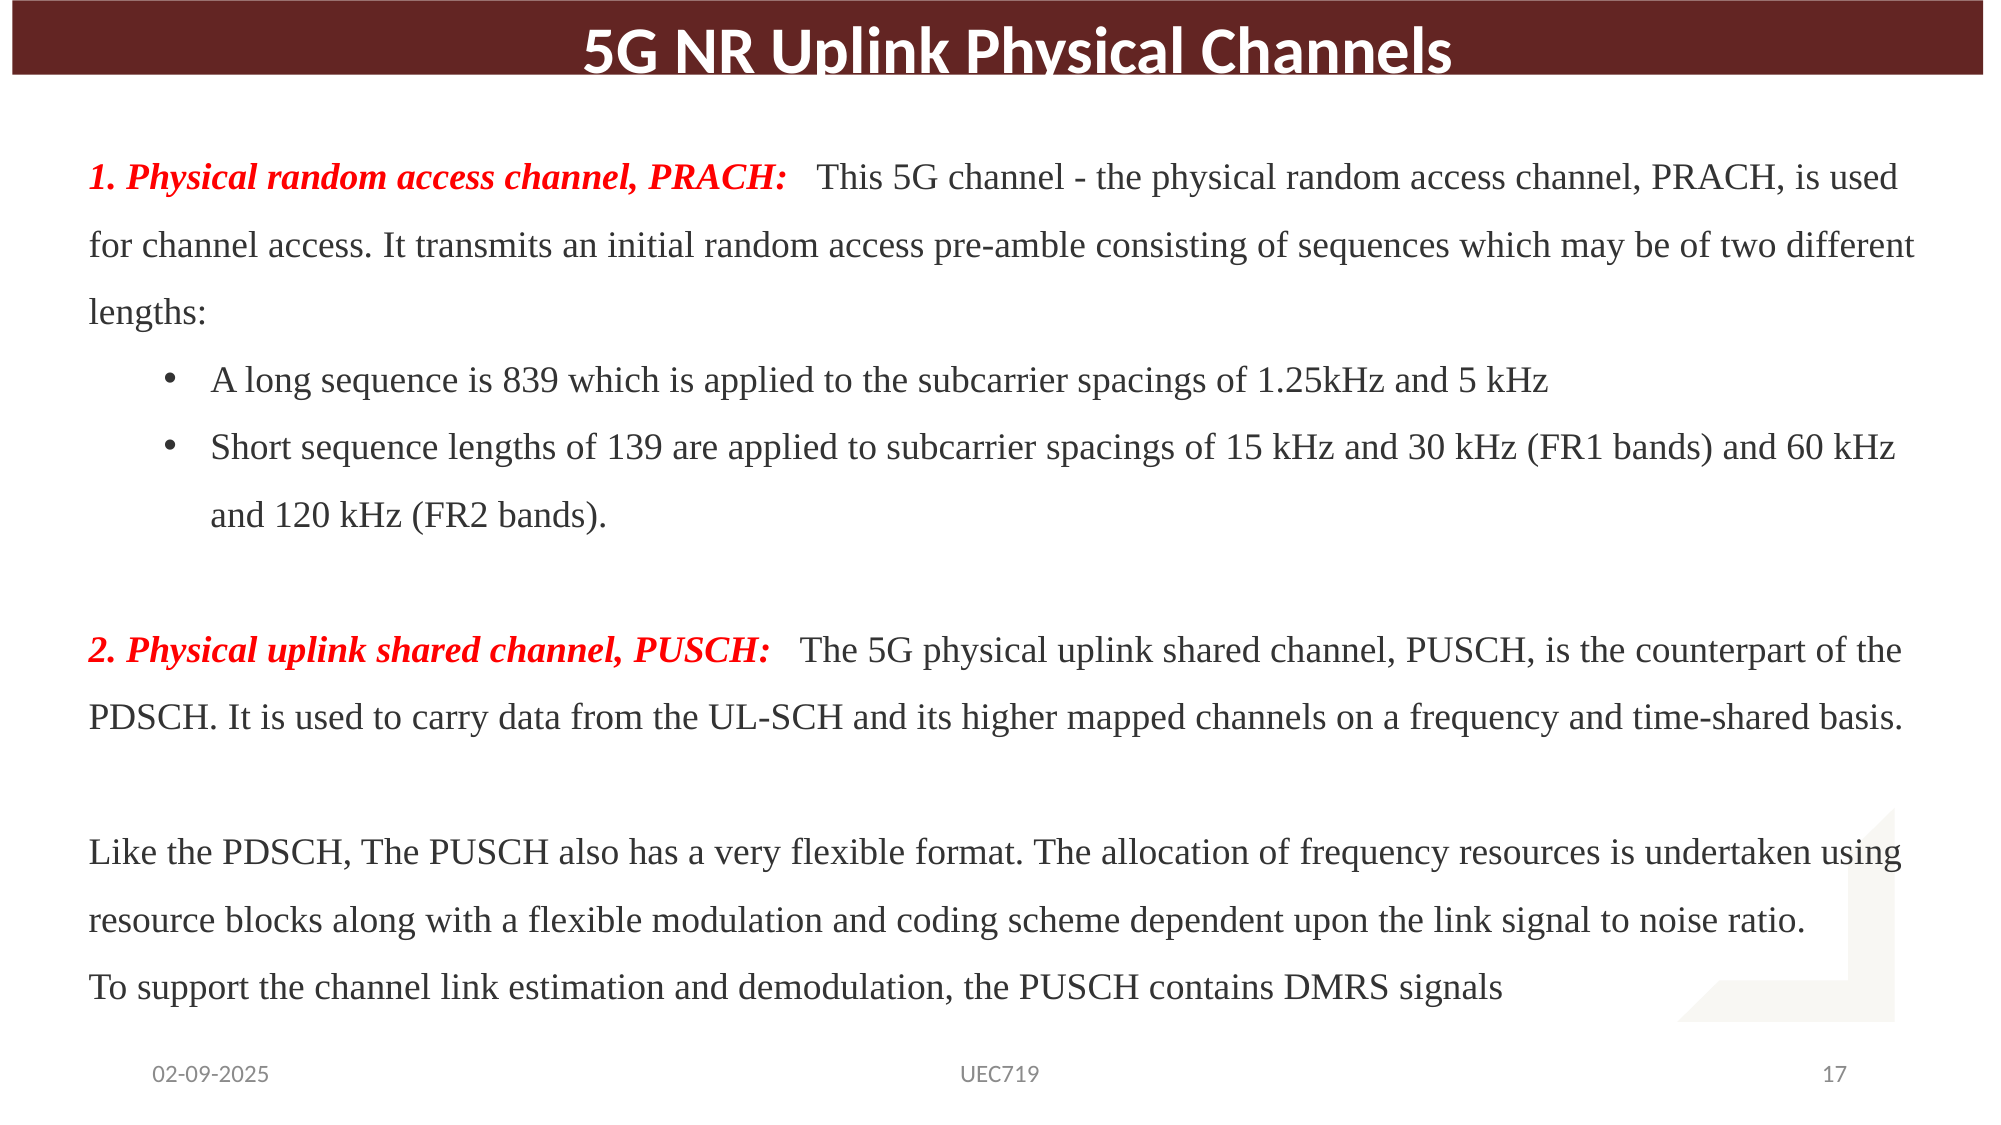

5G NR Uplink Physical Channels

1. Physical random access channel, PRACH:   This 5G channel - the physical random access channel, PRACH, is used for channel access. It transmits an initial random access pre-amble consisting of sequences which may be of two different lengths:
A long sequence is 839 which is applied to the subcarrier spacings of 1.25kHz and 5 kHz
Short sequence lengths of 139 are applied to subcarrier spacings of 15 kHz and 30 kHz (FR1 bands) and 60 kHz and 120 kHz (FR2 bands).

2. Physical uplink shared channel, PUSCH:   The 5G physical uplink shared channel, PUSCH, is the counterpart of the PDSCH. It is used to carry data from the UL-SCH and its higher mapped channels on a frequency and time-shared basis.
Like the PDSCH, The PUSCH also has a very flexible format. The allocation of frequency resources is undertaken using resource blocks along with a flexible modulation and coding scheme dependent upon the link signal to noise ratio.
To support the channel link estimation and demodulation, the PUSCH contains DMRS signals
02-09-2025
UEC719
17